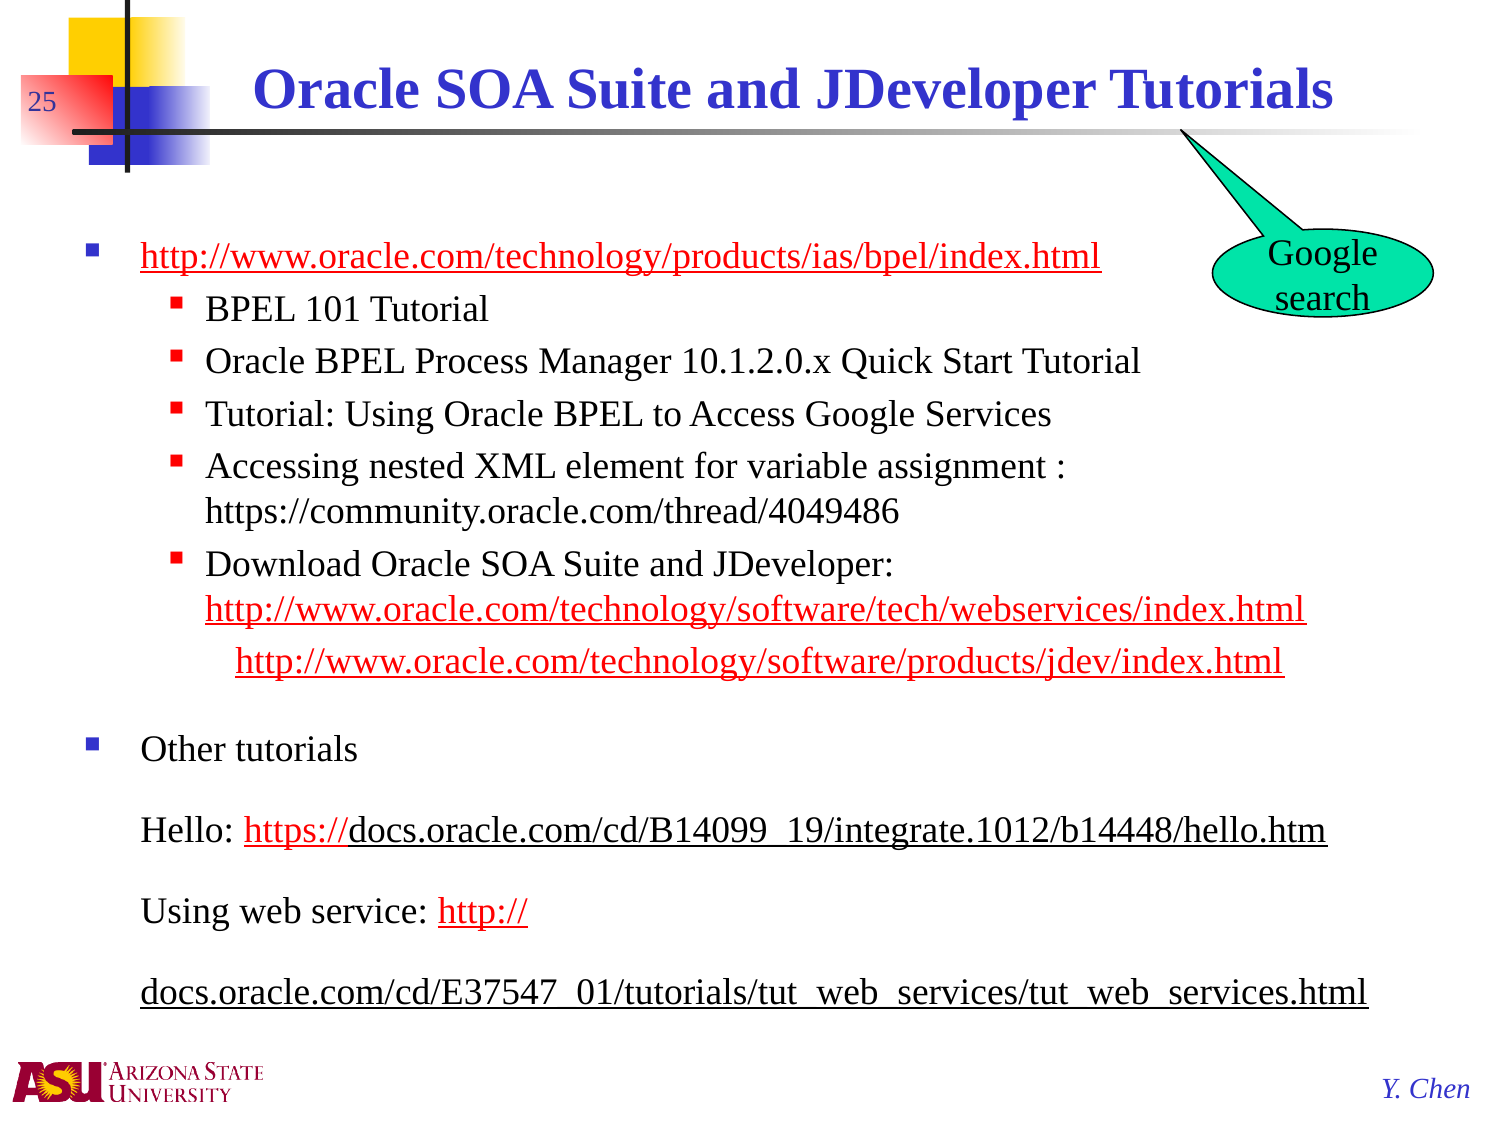

# Oracle SOA Suite and JDeveloper Tutorials
25
http://www.oracle.com/technology/products/ias/bpel/index.html
BPEL 101 Tutorial
Oracle BPEL Process Manager 10.1.2.0.x Quick Start Tutorial
Tutorial: Using Oracle BPEL to Access Google Services
Accessing nested XML element for variable assignment : https://community.oracle.com/thread/4049486
Download Oracle SOA Suite and JDeveloper: 	http://www.oracle.com/technology/software/tech/webservices/index.html
	          http://www.oracle.com/technology/software/products/jdev/index.html
Other tutorials
Hello: https://docs.oracle.com/cd/B14099_19/integrate.1012/b14448/hello.htm
Using web service: http://docs.oracle.com/cd/E37547_01/tutorials/tut_web_services/tut_web_services.html
Google search